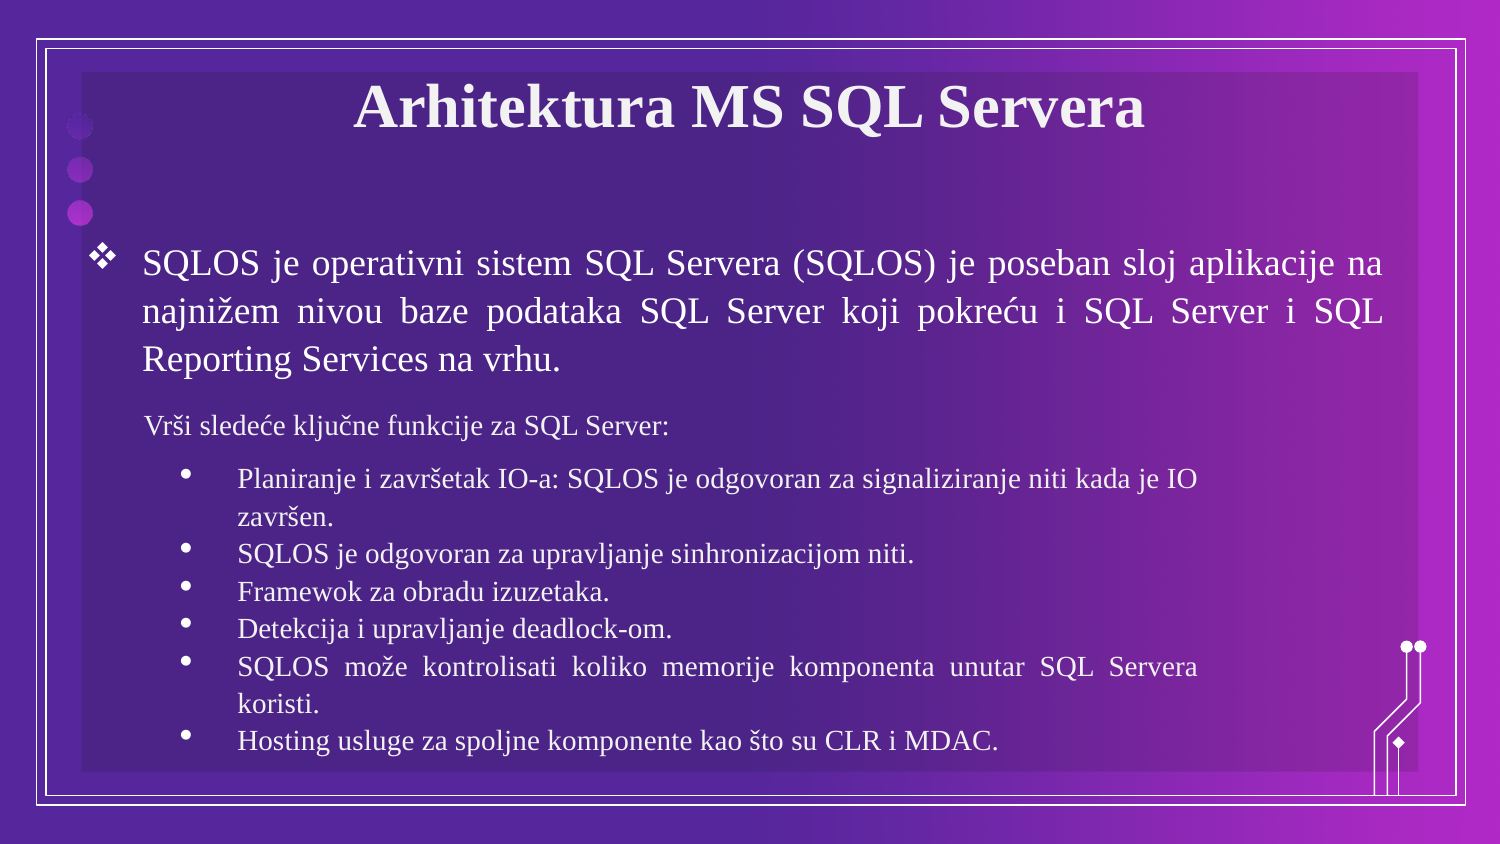

# Arhitektura MS SQL Servera
SQLOS je operativni sistem SQL Servera (SQLOS) je poseban sloj aplikacije na najnižem nivou baze podataka SQL Server koji pokreću i SQL Server i SQL Reporting Services na vrhu.

Vrši sledeće ključne funkcije za SQL Server:
Planiranje i završetak IO-a: SQLOS je odgovoran za signaliziranje niti kada je IO završen.
SQLOS je odgovoran za upravljanje sinhronizacijom niti.
Framewok za obradu izuzetaka.
Detekcija i upravljanje deadlock-om.
SQLOS može kontrolisati koliko memorije komponenta unutar SQL Servera koristi.
Hosting usluge za spoljne komponente kao što su CLR i MDAC.